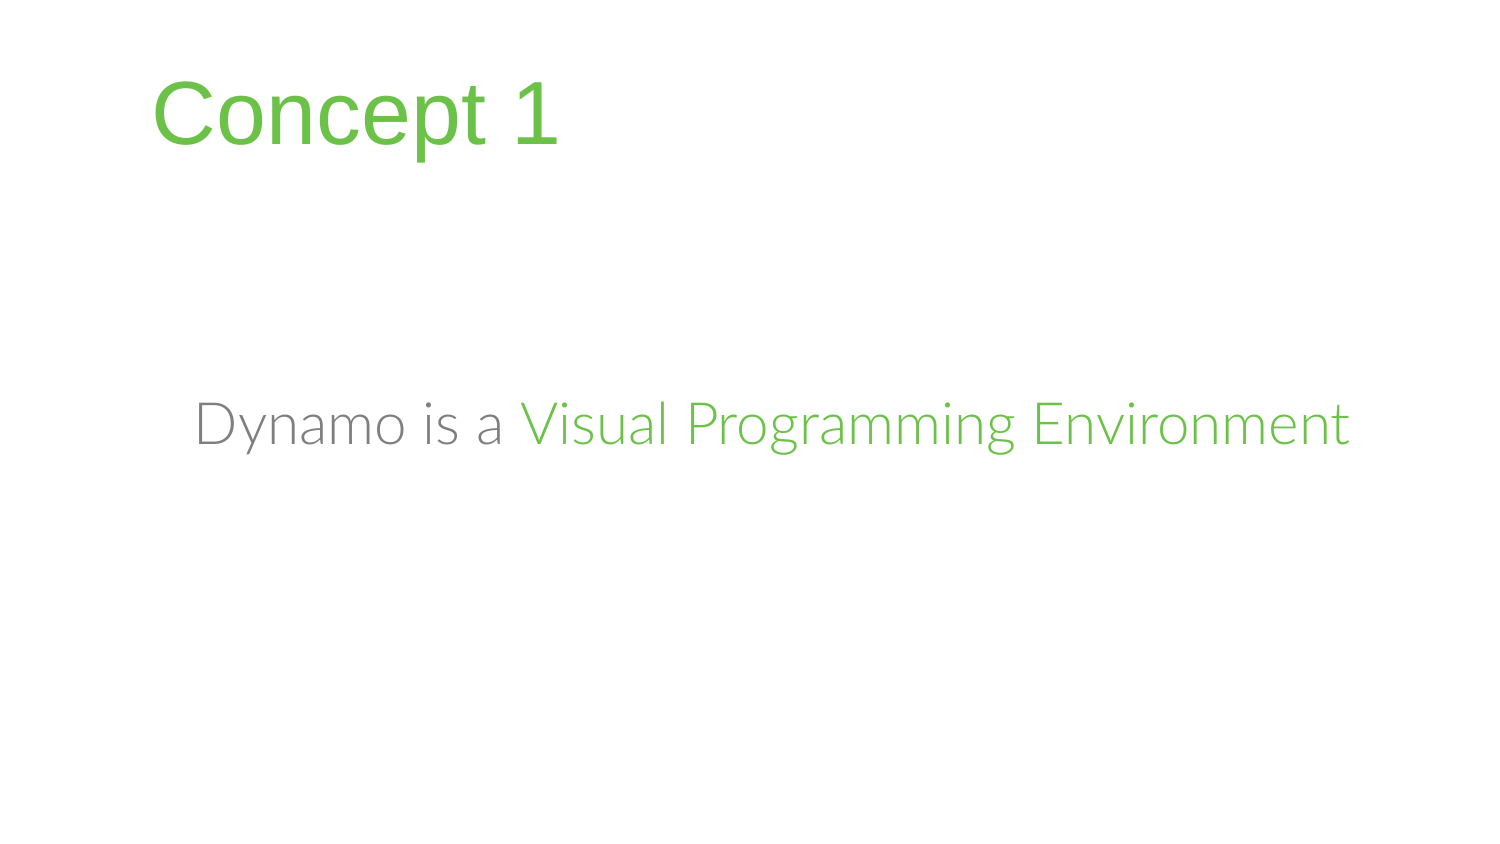

# Concept 1
Dynamo is a Visual Programming Environment